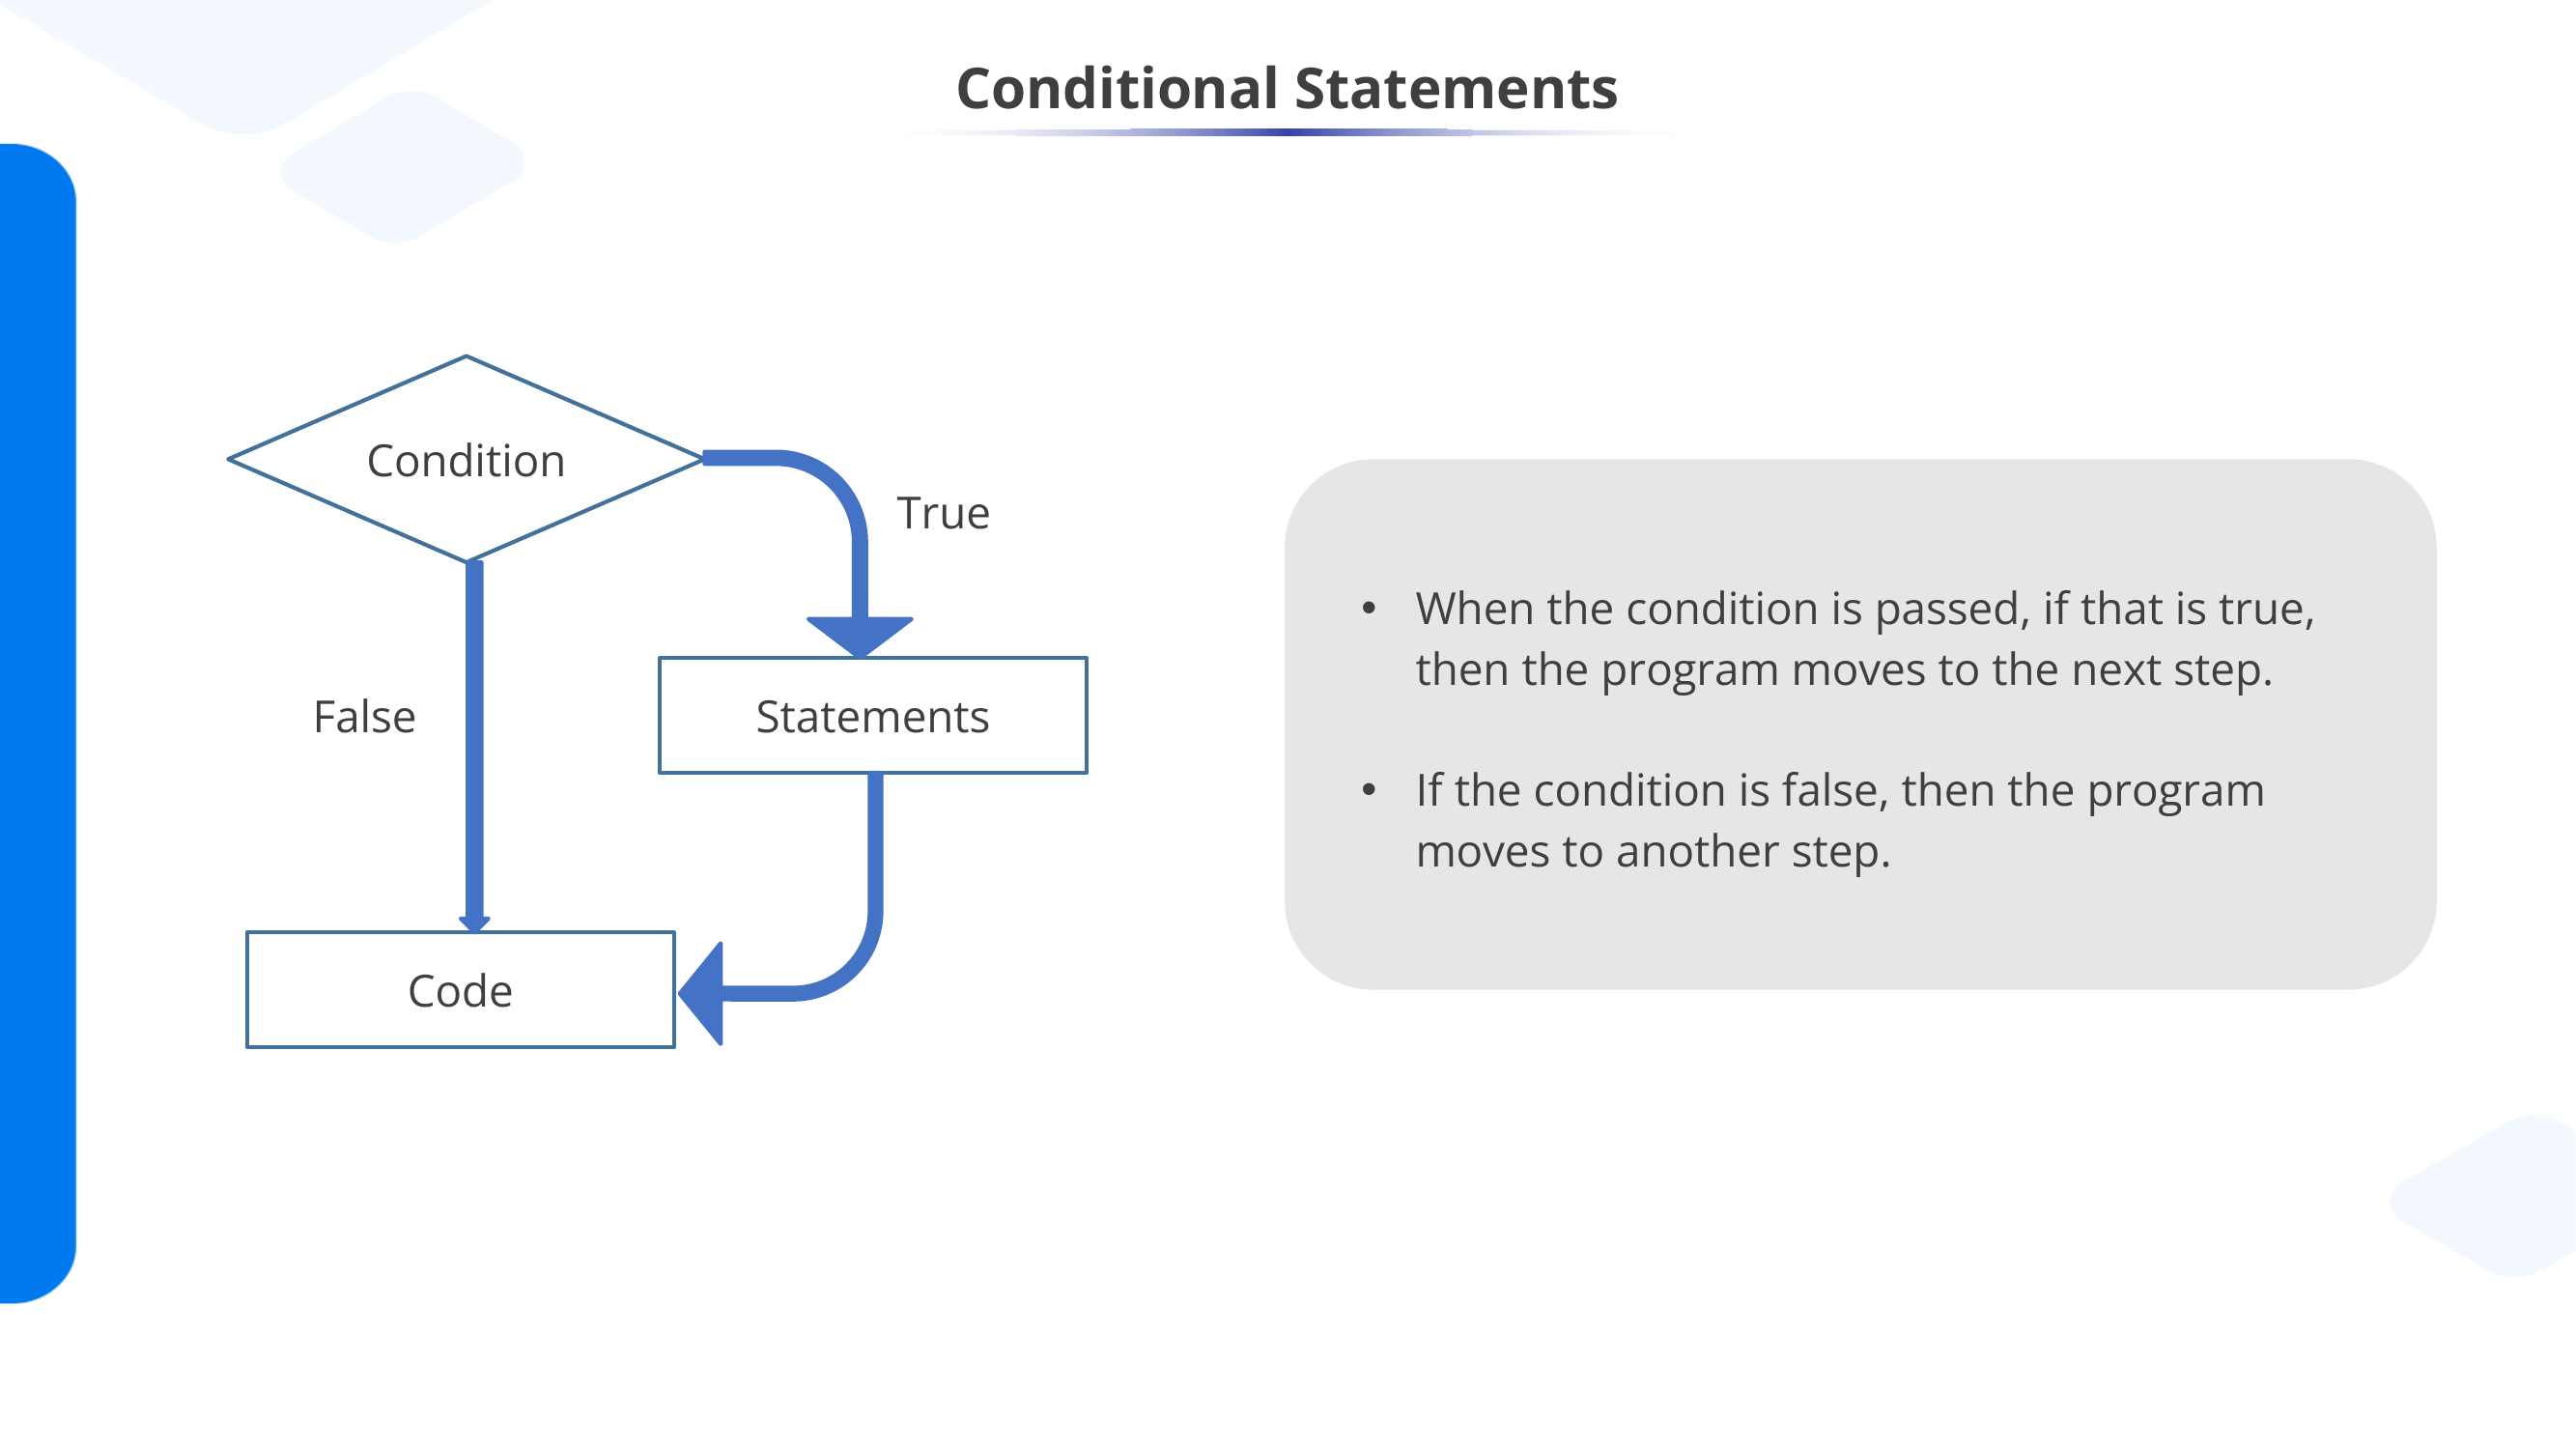

# Conditional Statements

Condition

When the condition is passed, if that is true, then the program moves to the next step.

If the condition is false, then the program moves to another step.
True

Statements
False

Code